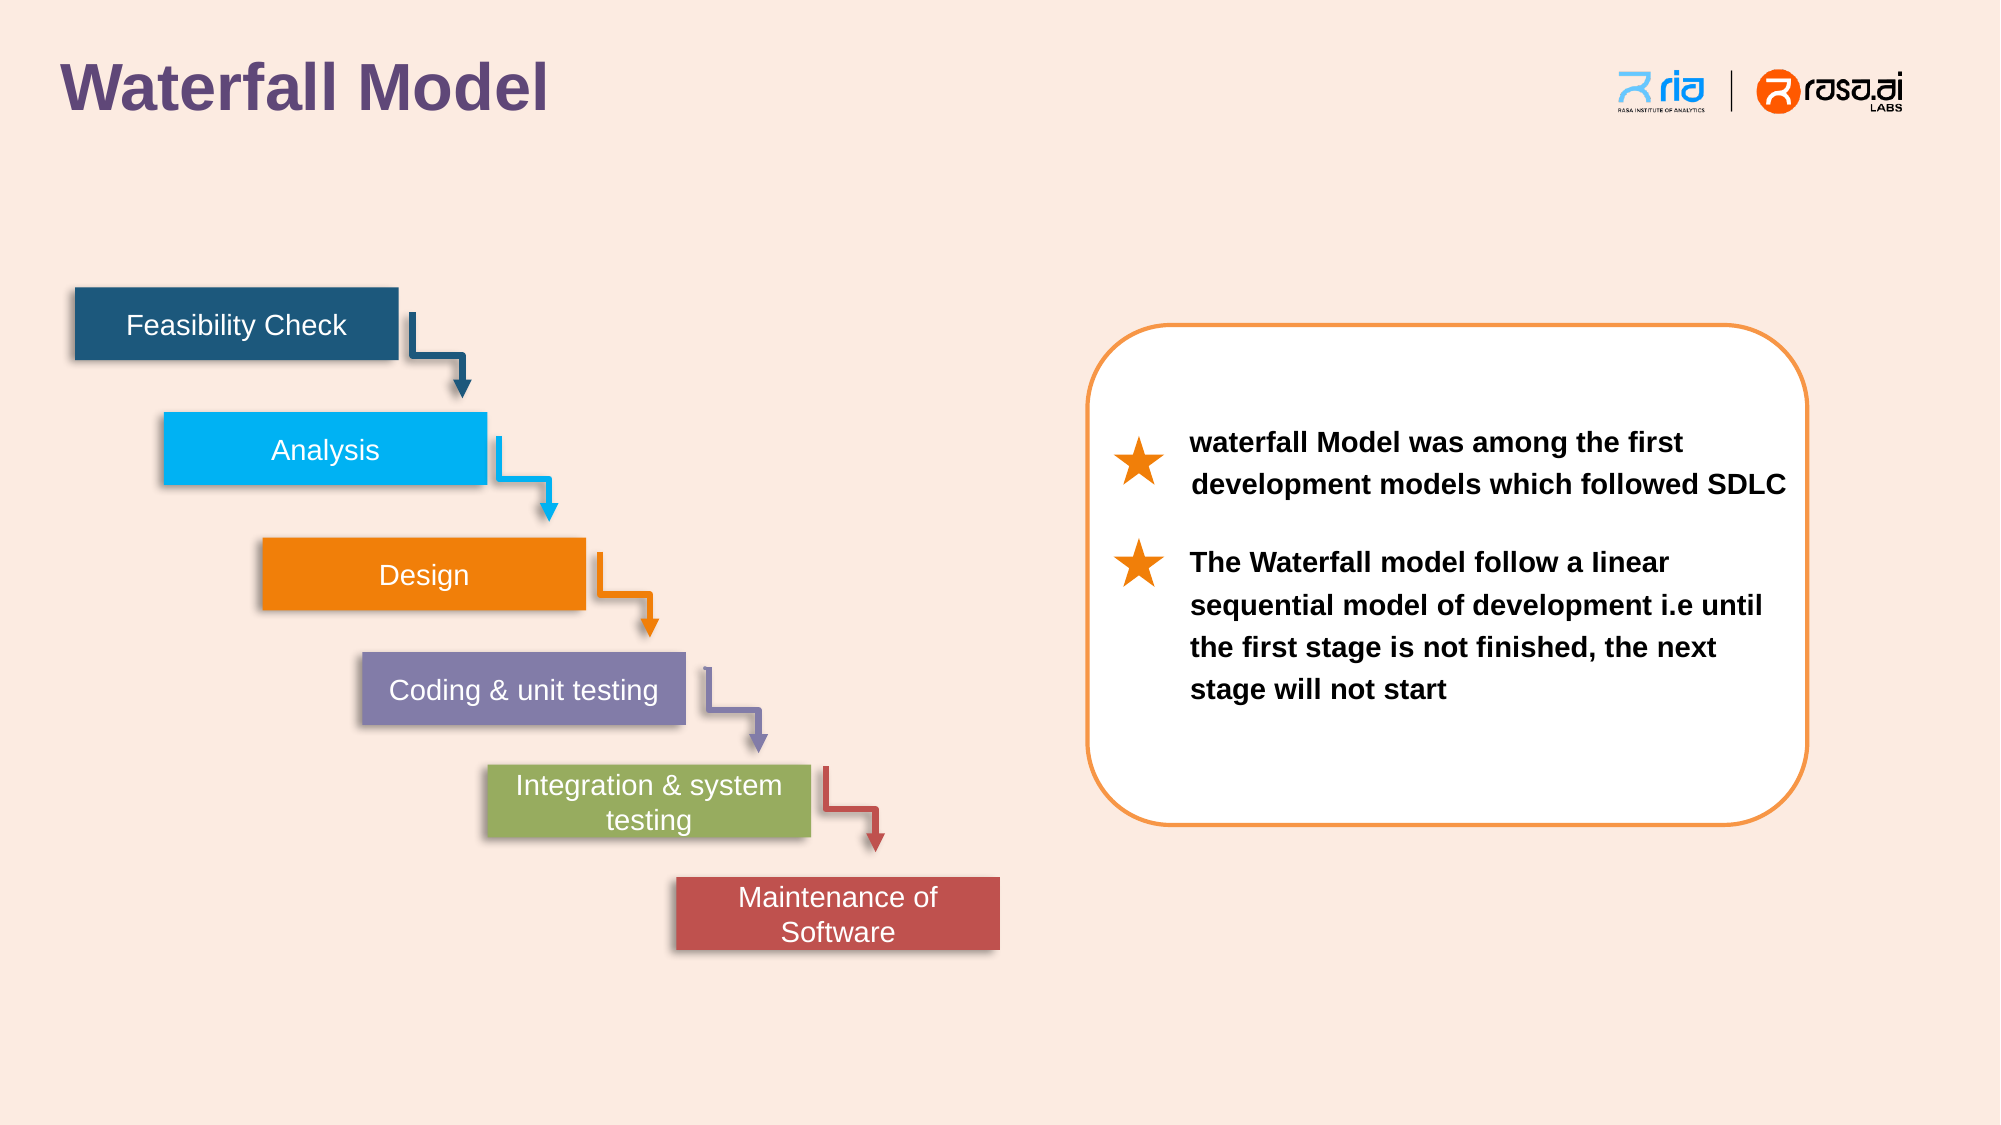

Waterfall Model
Feasibility Check

Analysis
waterfall Model was among the first development models which followed SDLC

The Waterfall model follow a Iinear sequential model of development i.e until  the first stage is not finished, the next stage will not start
Design

Coding & unit testing
•
Integration & system testing
Maintenance of Software